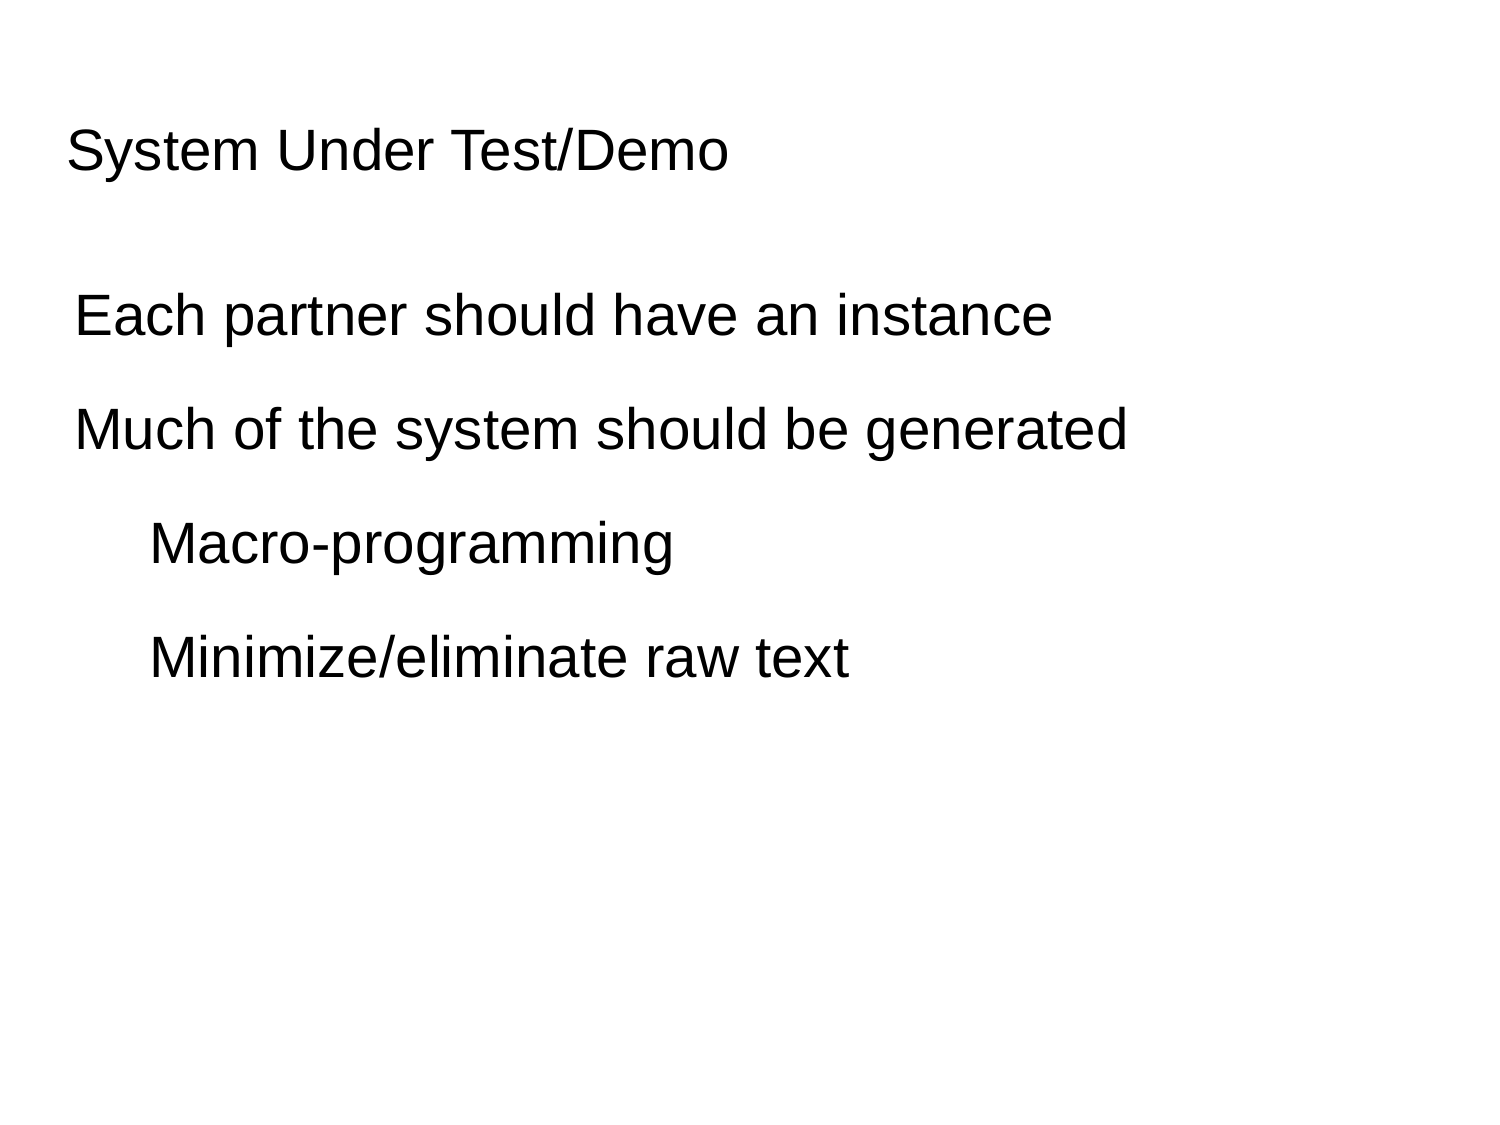

# System Under Test/Demo
Each partner should have an instance
Much of the system should be generated
Macro-programming
Minimize/eliminate raw text